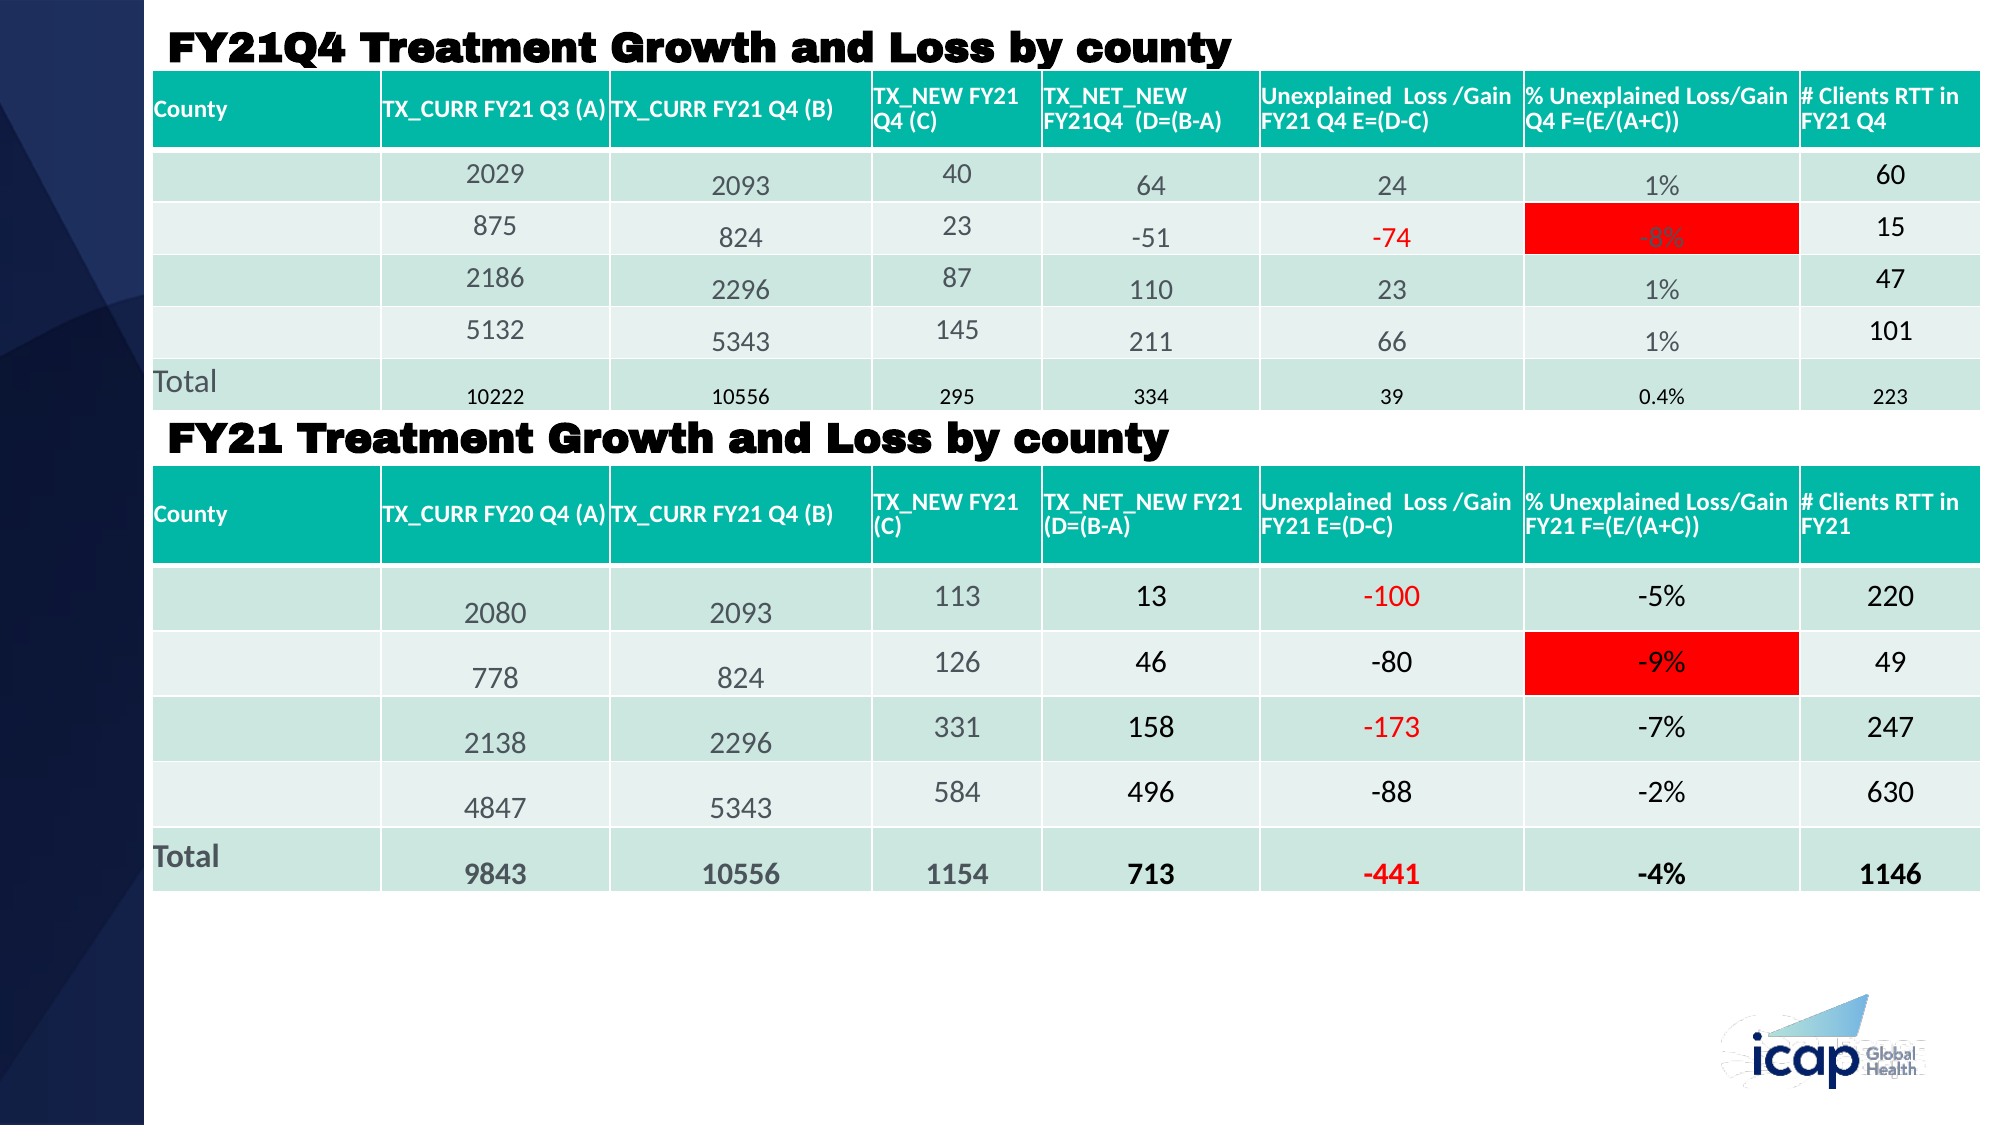

# FY21Q4 Treatment Growth and Loss by county
| County | TX\_CURR FY21 Q3 (A) | TX\_CURR FY21 Q4 (B) | TX\_NEW FY21 Q4 (C) | TX\_NET\_NEW FY21Q4 (D=(B-A) | Unexplained Loss /Gain FY21 Q4 E=(D-C) | % Unexplained Loss/Gain Q4 F=(E/(A+C)) | # Clients RTT in FY21 Q4 |
| --- | --- | --- | --- | --- | --- | --- | --- |
|  | 2029 | 2093 | 40 | 64 | 24 | 1% | 60 |
|  | 875 | 824 | 23 | -51 | -74 | -8% | 15 |
|  | 2186 | 2296 | 87 | 110 | 23 | 1% | 47 |
|  | 5132 | 5343 | 145 | 211 | 66 | 1% | 101 |
| Total | 10222 | 10556 | 295 | 334 | 39 | 0.4% | 223 |
FY21 Treatment Growth and Loss by county
| County | TX\_CURR FY20 Q4 (A) | TX\_CURR FY21 Q4 (B) | TX\_NEW FY21 (C) | TX\_NET\_NEW FY21 (D=(B-A) | Unexplained Loss /Gain FY21 E=(D-C) | % Unexplained Loss/Gain FY21 F=(E/(A+C)) | # Clients RTT in FY21 |
| --- | --- | --- | --- | --- | --- | --- | --- |
|  | 2080 | 2093 | 113 | 13 | -100 | -5% | 220 |
|  | 778 | 824 | 126 | 46 | -80 | -9% | 49 |
|  | 2138 | 2296 | 331 | 158 | -173 | -7% | 247 |
|  | 4847 | 5343 | 584 | 496 | -88 | -2% | 630 |
| Total | 9843 | 10556 | 1154 | 713 | -441 | -4% | 1146 |